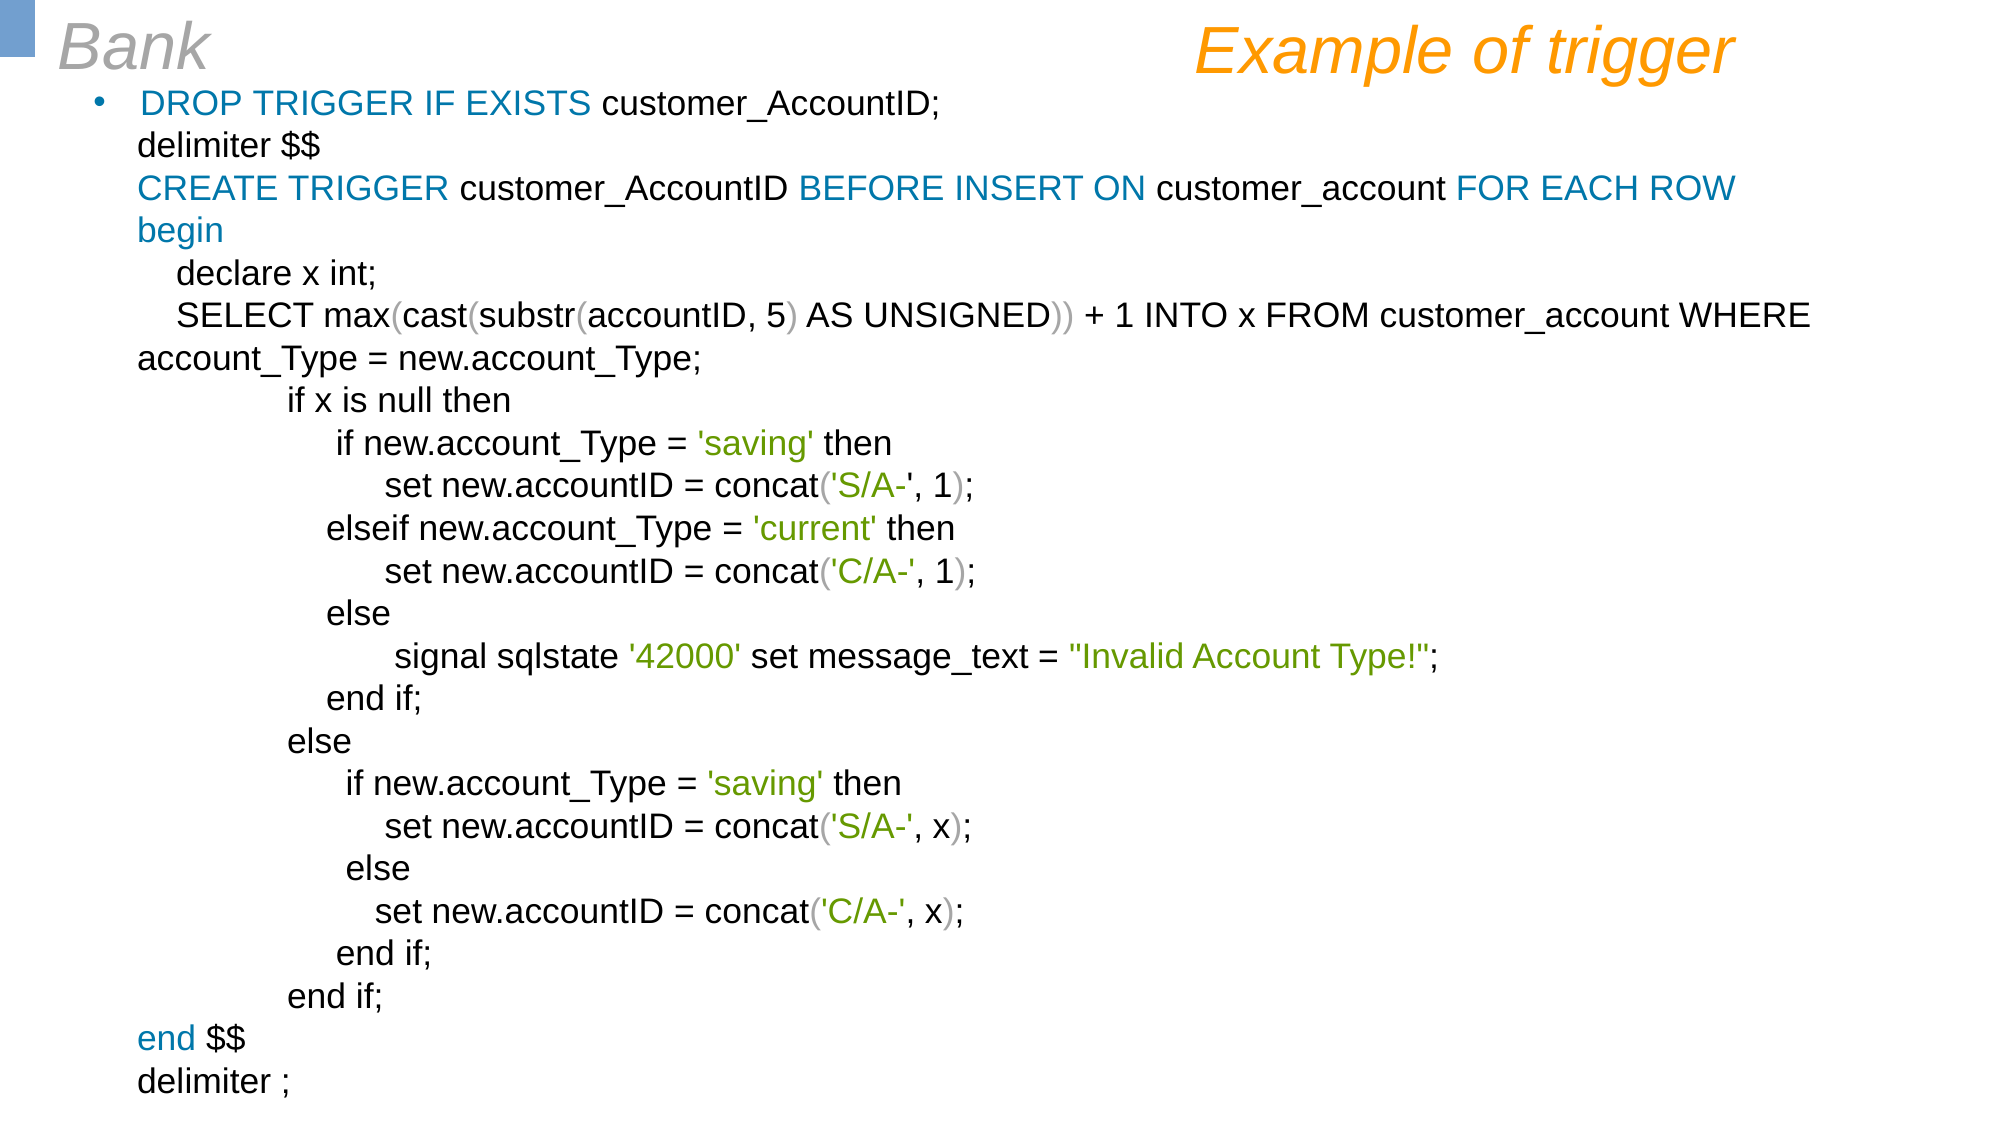

Bank
Example of trigger
DROP TRIGGER IF EXISTS customer_AccountID;
delimiter $$
CREATE TRIGGER customer_AccountID BEFORE INSERT ON customer_account FOR EACH ROW
begin
    declare x int;
    SELECT max(cast(substr(accountID, 5) AS UNSIGNED)) + 1 INTO x FROM customer_account WHERE account_Type = new.account_Type;
	if x is null then
	     if new.account_Type = 'saving' then
	          set new.accountID = concat('S/A-', 1);
	    elseif new.account_Type = 'current' then
	          set new.accountID = concat('C/A-', 1);
	    else
	           signal sqlstate '42000' set message_text = "Invalid Account Type!";
	    end if;
	else
	      if new.account_Type = 'saving' then
	          set new.accountID = concat('S/A-', x);
	      else
	         set new.accountID = concat('C/A-', x);
	     end if;
	end if;
end $$
delimiter ;